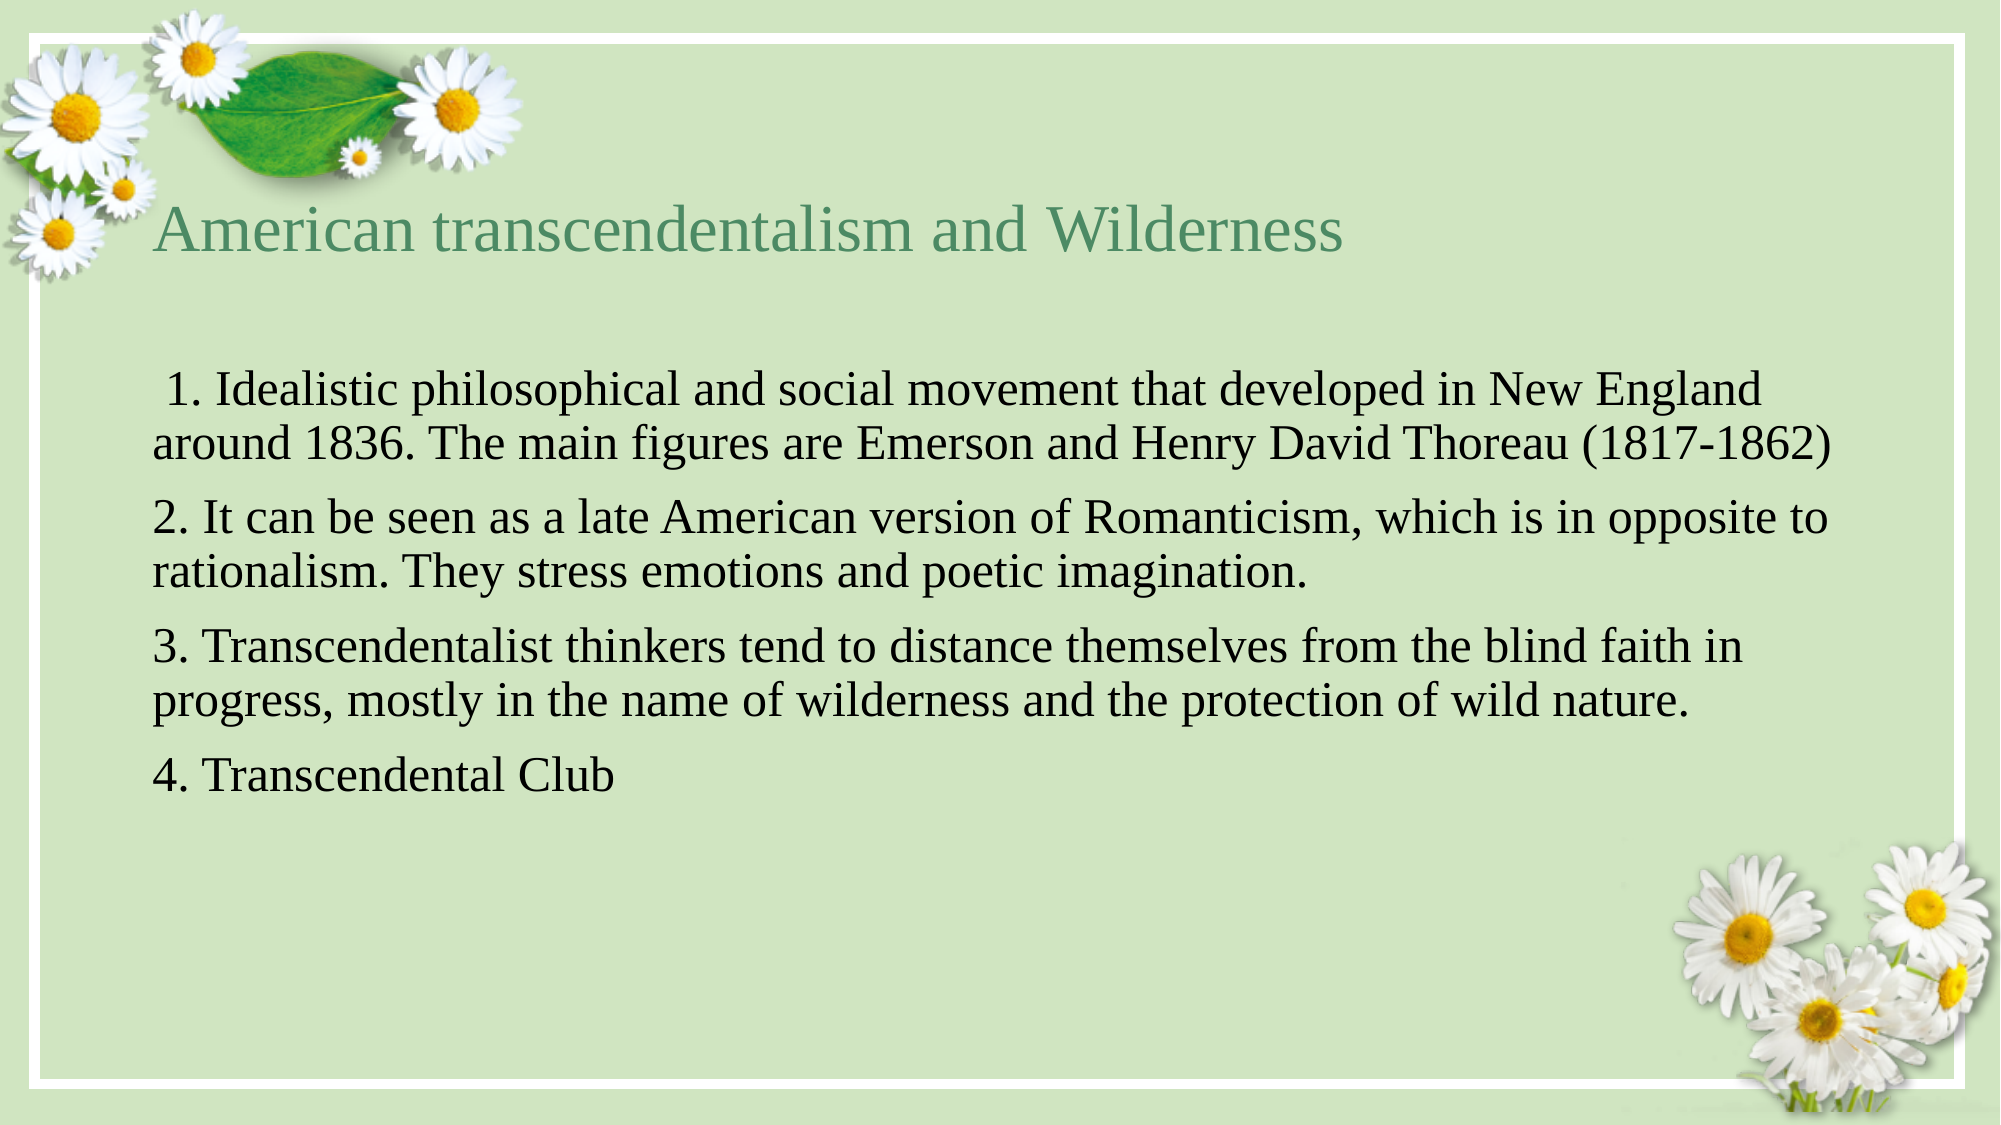

# American transcendentalism and Wilderness
 1. Idealistic philosophical and social movement that developed in New England around 1836. The main figures are Emerson and Henry David Thoreau (1817-1862)
2. It can be seen as a late American version of Romanticism, which is in opposite to rationalism. They stress emotions and poetic imagination.
3. Transcendentalist thinkers tend to distance themselves from the blind faith in progress, mostly in the name of wilderness and the protection of wild nature.
4. Transcendental Club